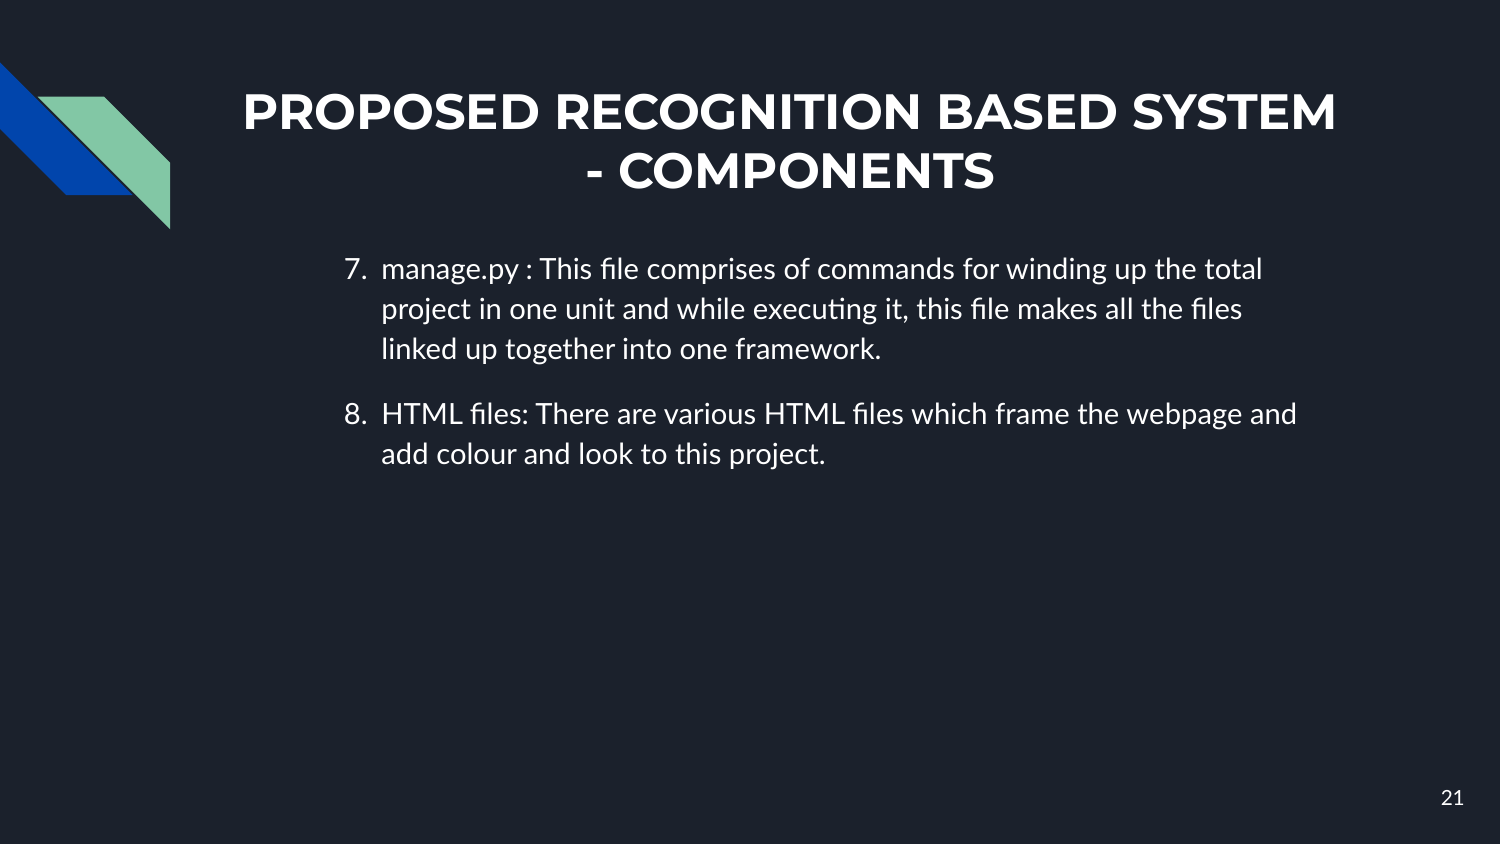

# PROPOSED RECOGNITION BASED SYSTEM - COMPONENTS
7.	manage.py : This file comprises of commands for winding up the total project in one unit and while executing it, this file makes all the files linked up together into one framework.
8.	HTML files: There are various HTML files which frame the webpage and add colour and look to this project.

21